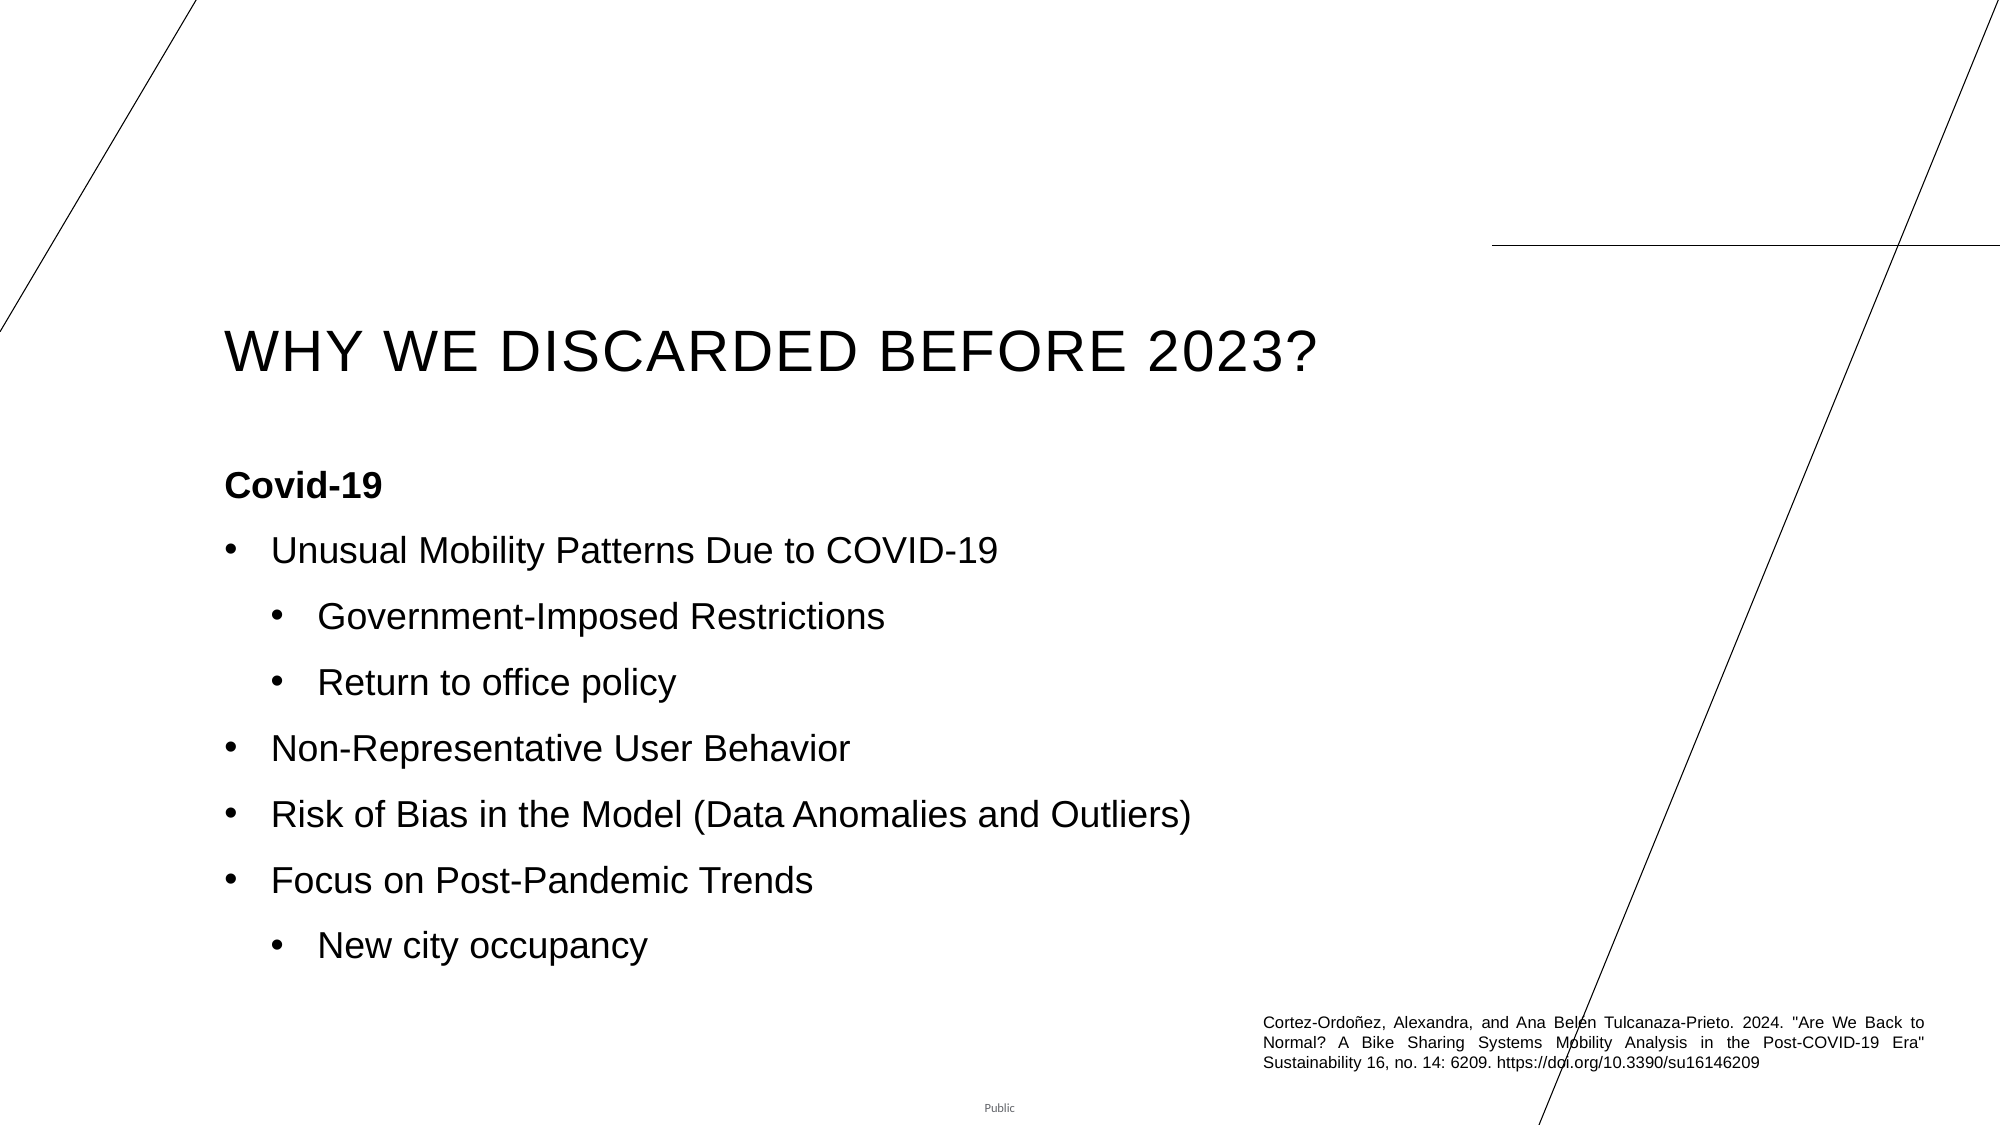

# Why we DISCARDED before 2023?
Covid-19
Unusual Mobility Patterns Due to COVID-19
Government-Imposed Restrictions
Return to office policy
Non-Representative User Behavior
Risk of Bias in the Model (Data Anomalies and Outliers)
Focus on Post-Pandemic Trends
New city occupancy
Cortez-Ordoñez, Alexandra, and Ana Belén Tulcanaza-Prieto. 2024. "Are We Back to Normal? A Bike Sharing Systems Mobility Analysis in the Post-COVID-19 Era" Sustainability 16, no. 14: 6209. https://doi.org/10.3390/su16146209
5